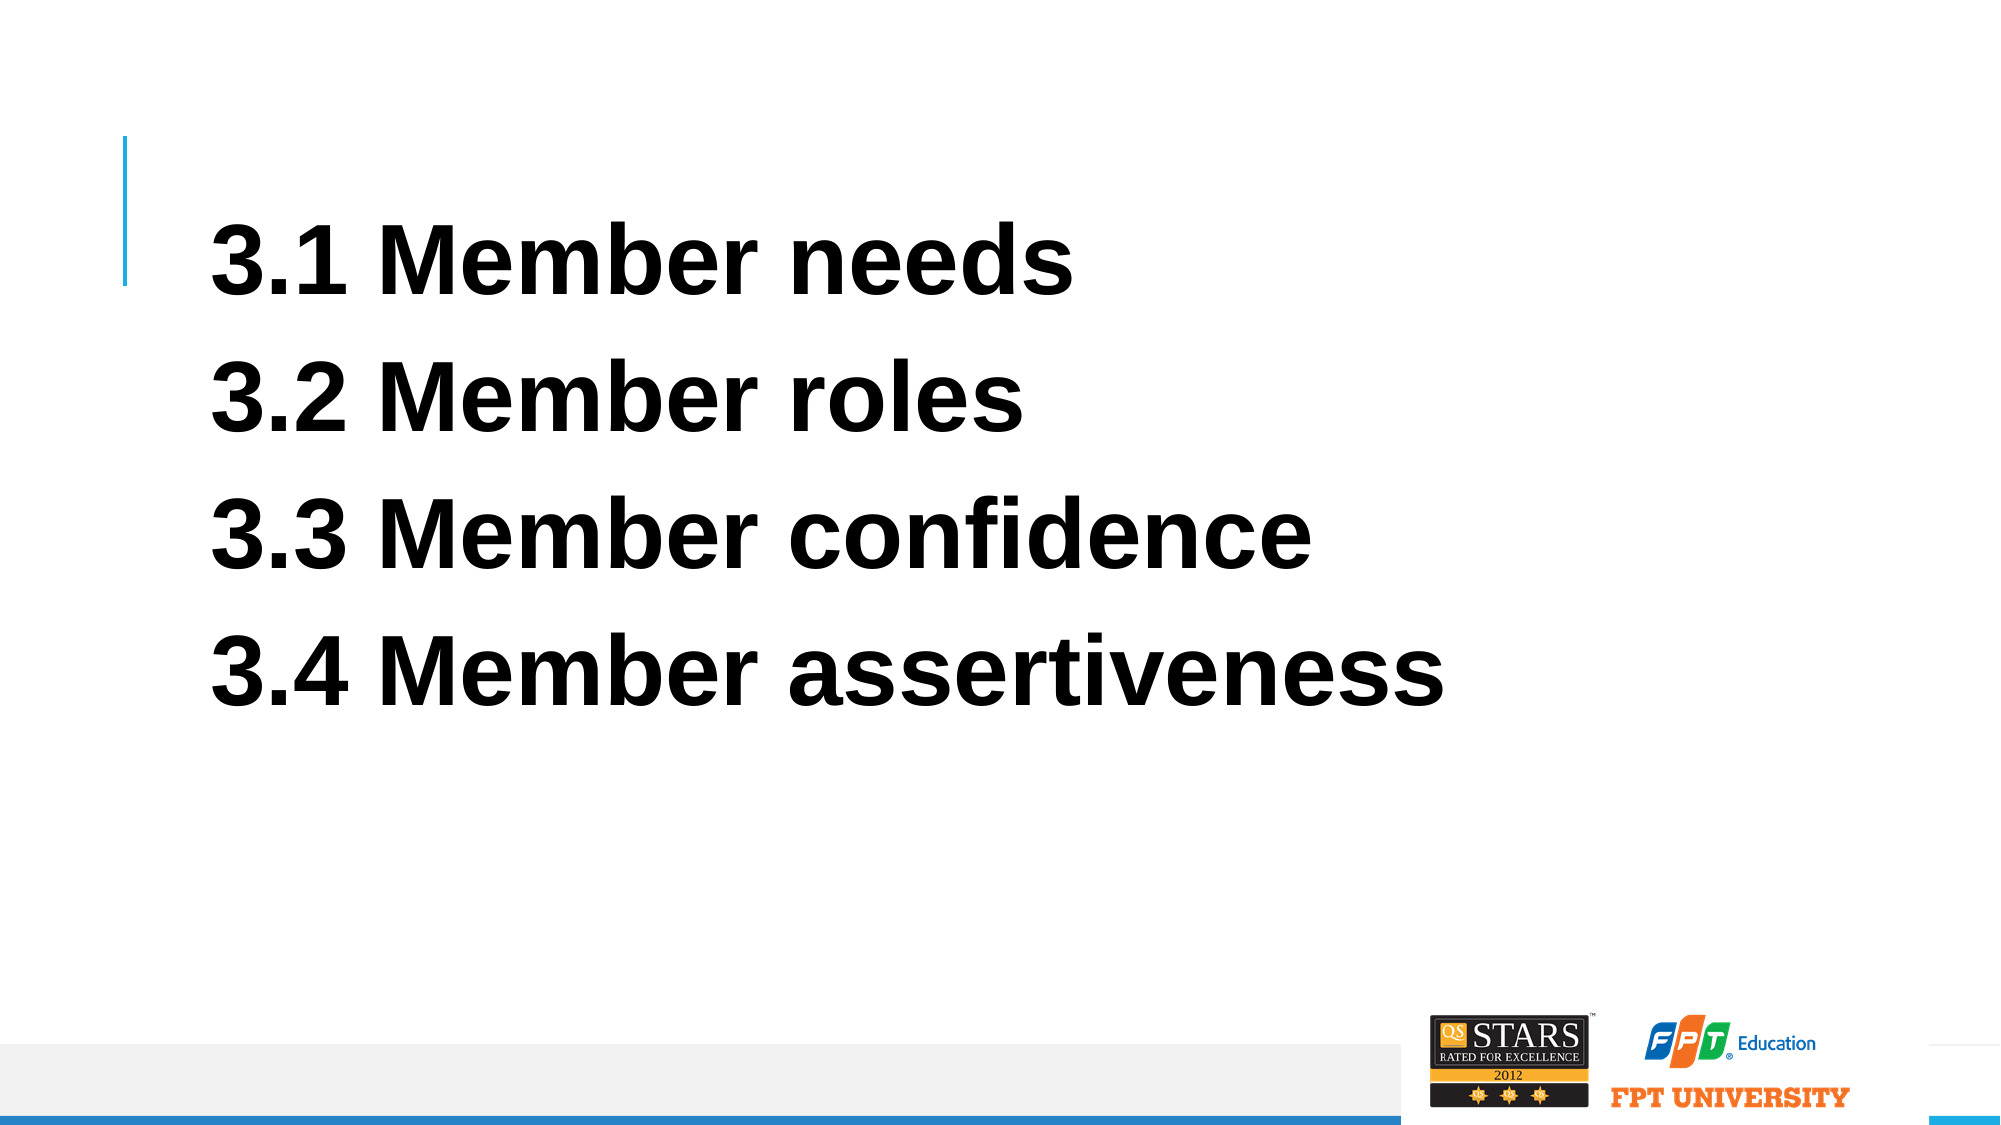

3.1 Member needs
3.2 Member roles
3.3 Member confidence
3.4 Member assertiveness